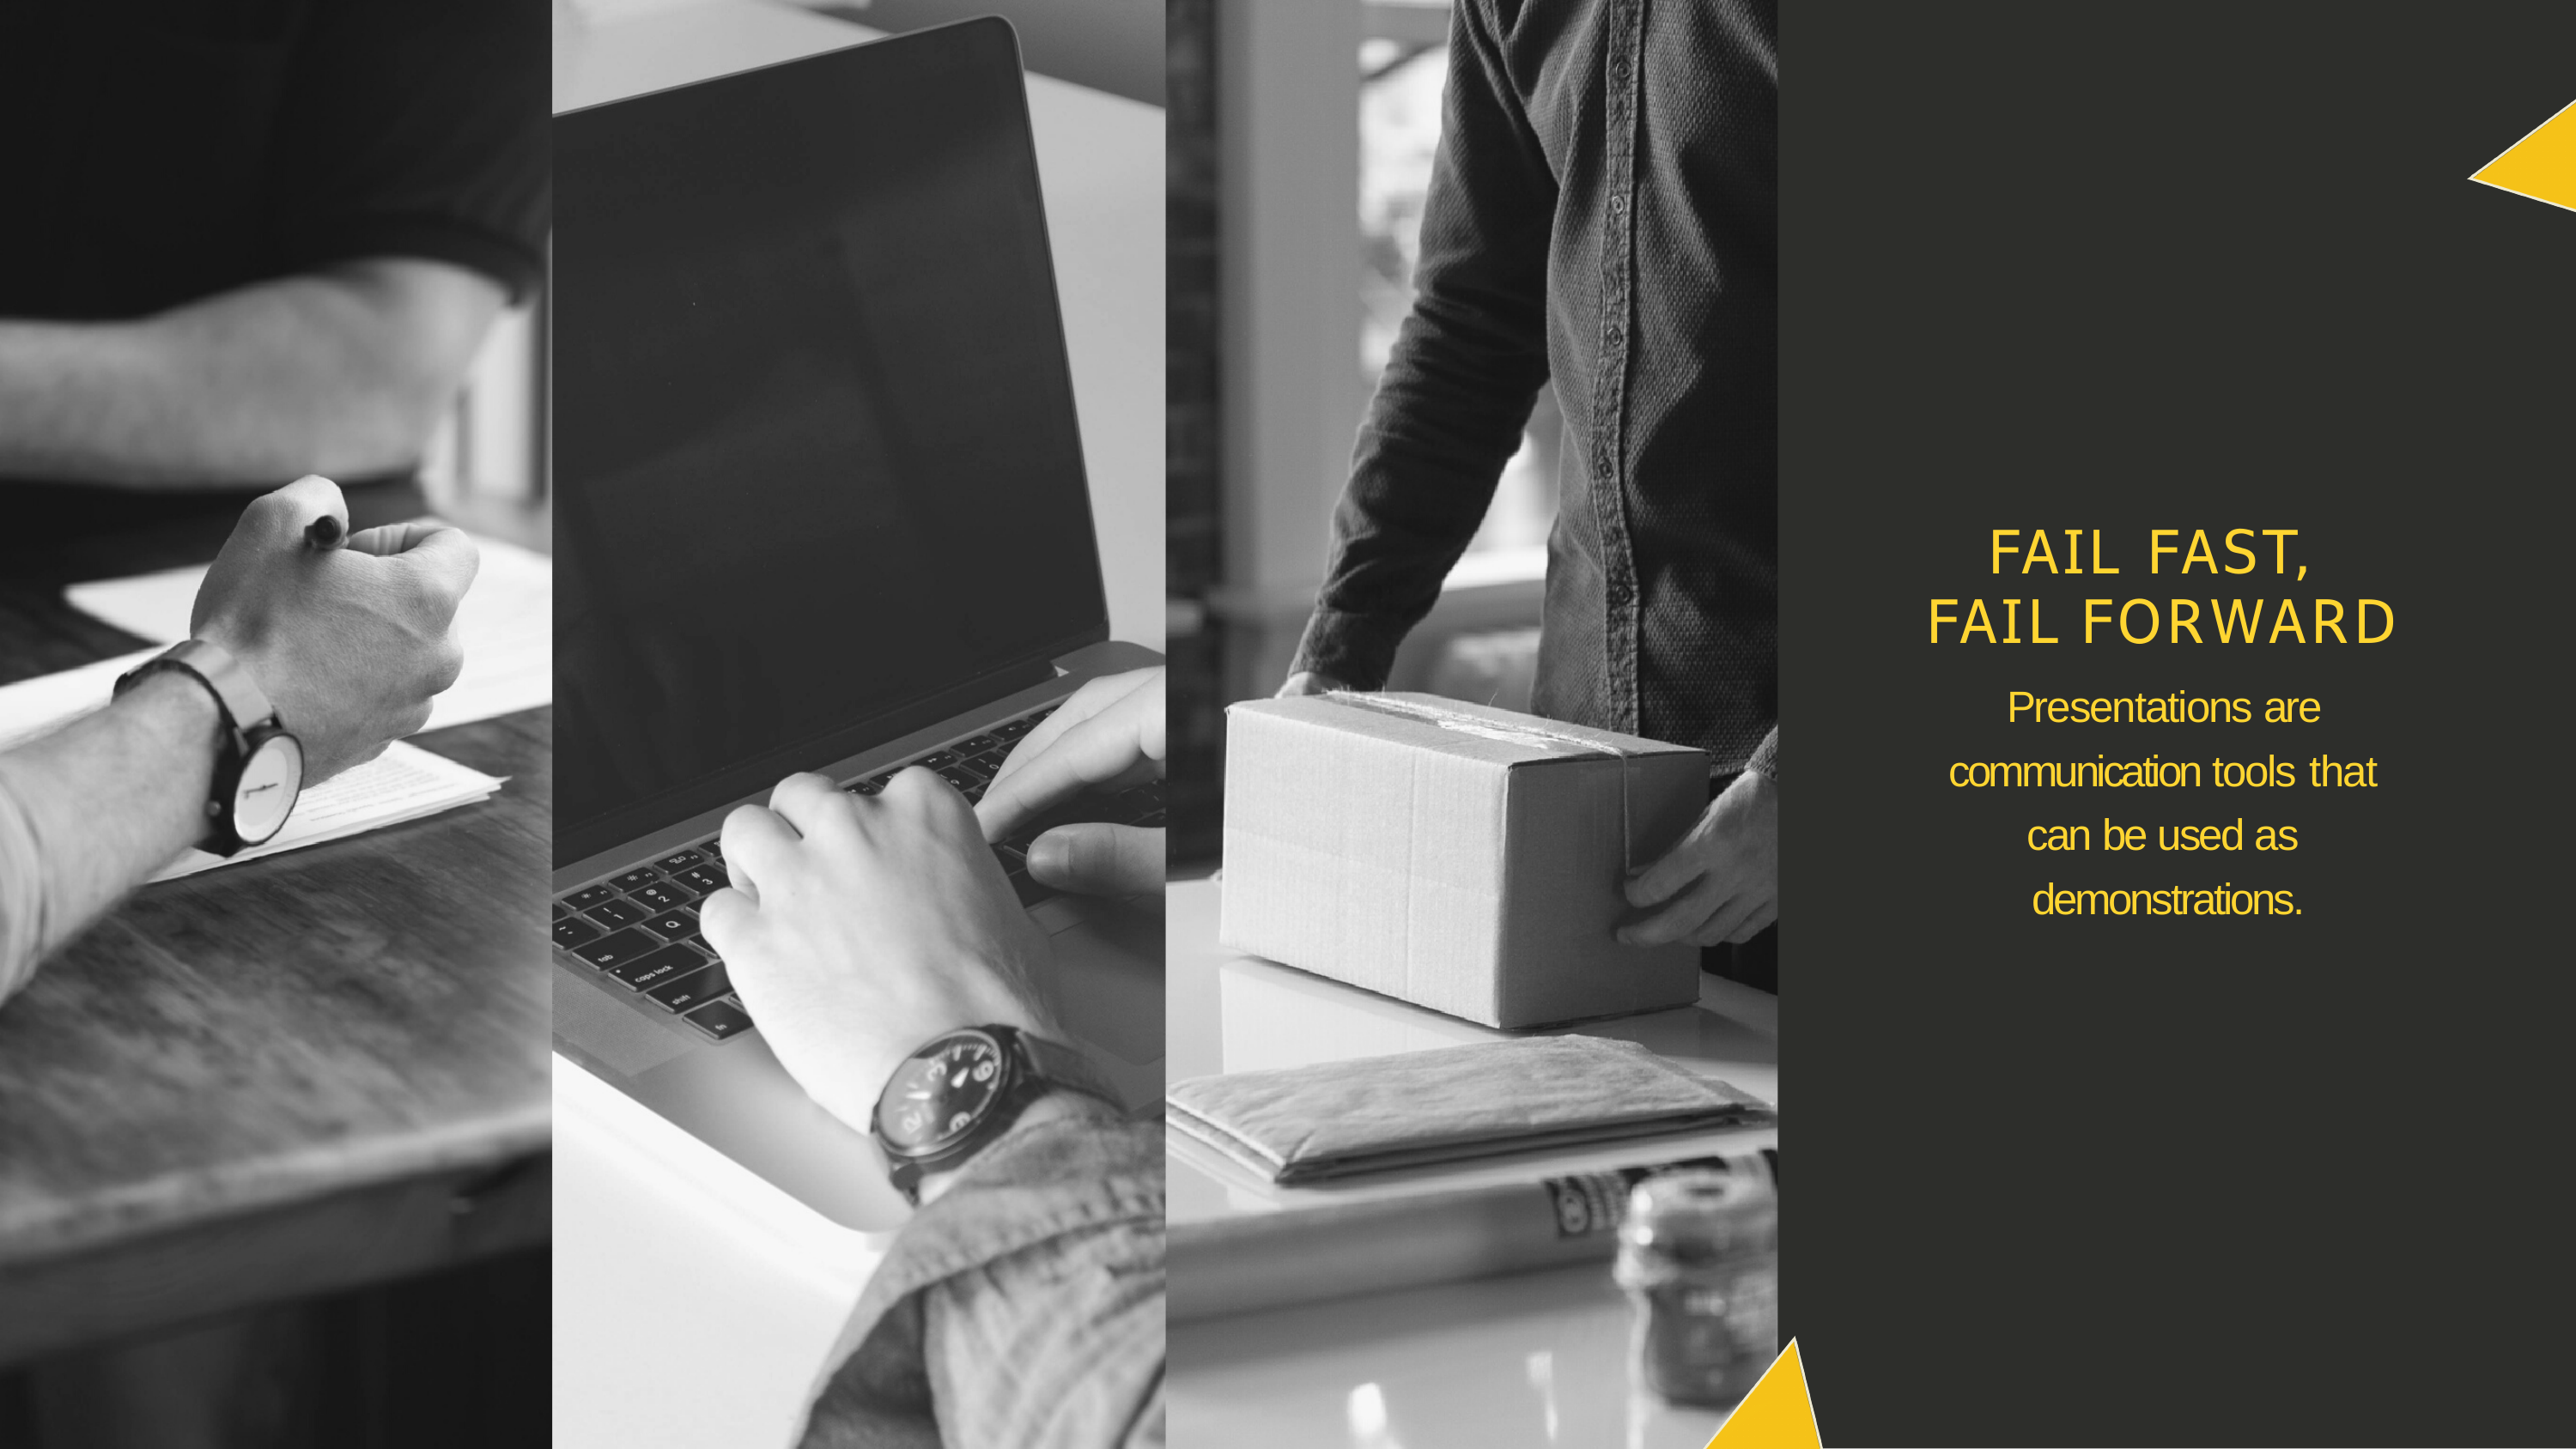

# FAIL FAST,  FAIL FORWARD
Presentations are  communication tools that  can be used as  demonstrations.